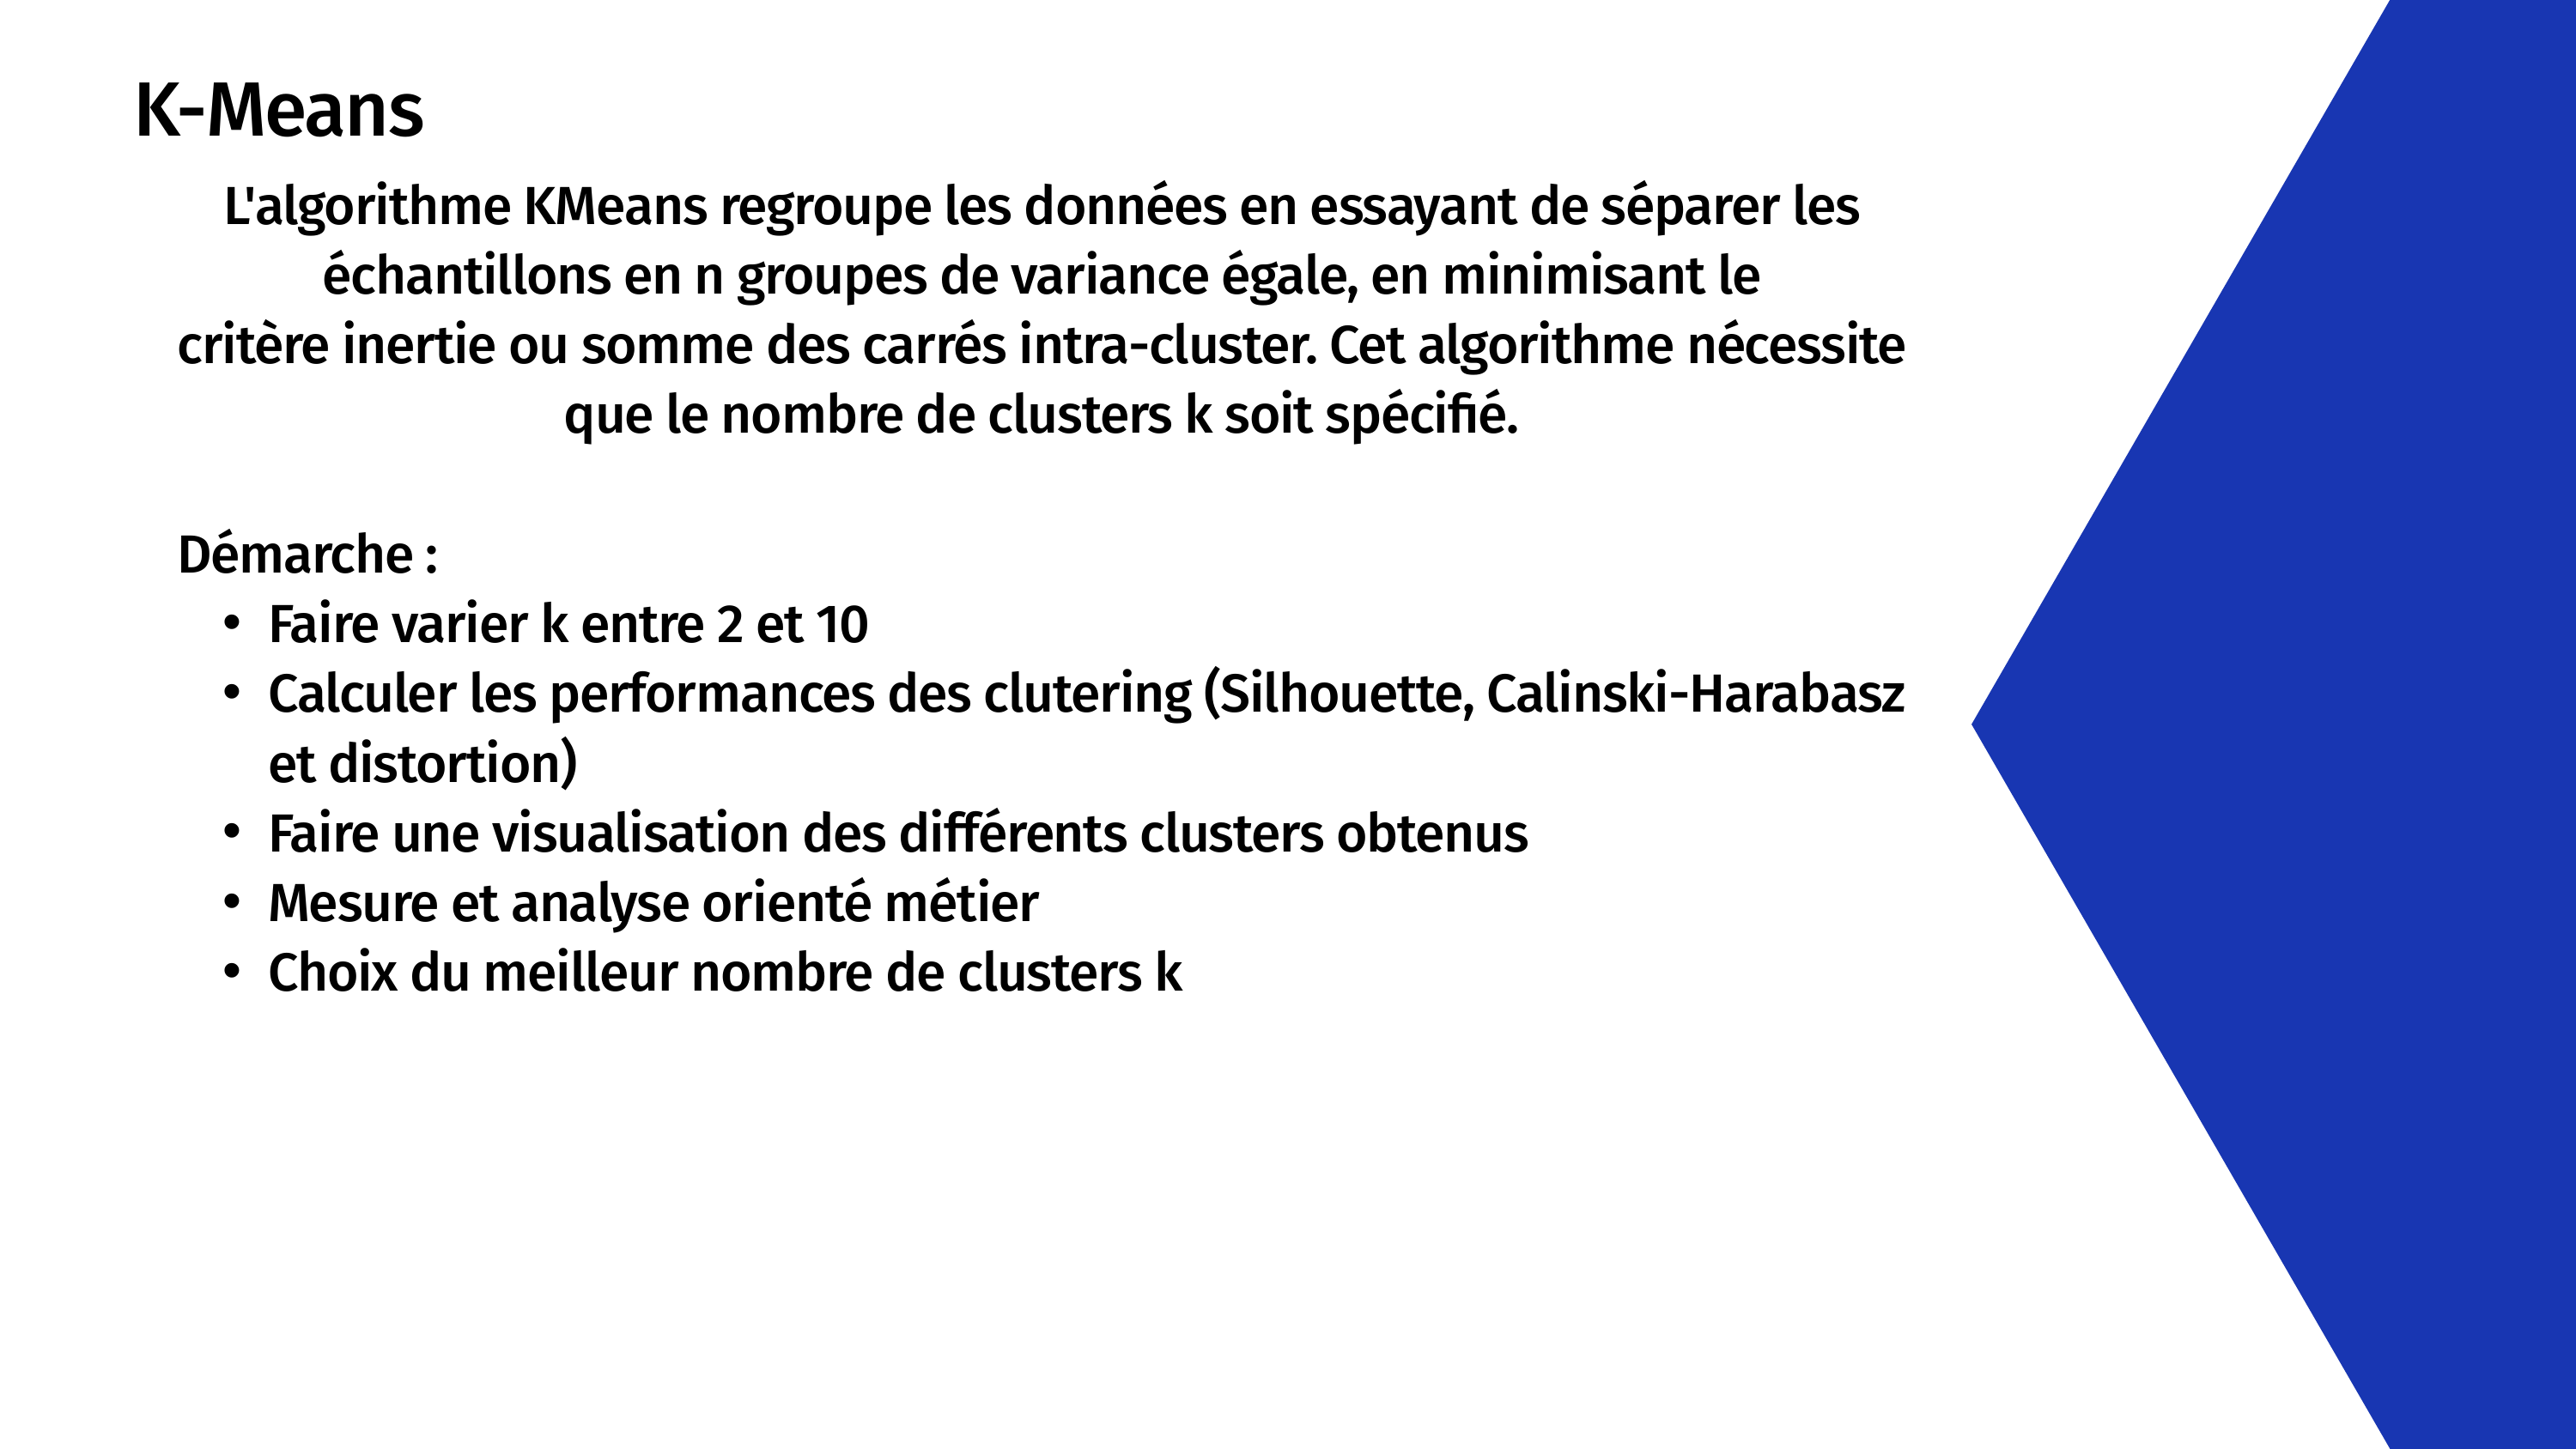

K-Means
L'algorithme KMeans regroupe les données en essayant de séparer les échantillons en n groupes de variance égale, en minimisant le critère inertie ou somme des carrés intra-cluster. Cet algorithme nécessite que le nombre de clusters k soit spécifié.

Démarche :
Faire varier k entre 2 et 10
Calculer les performances des clutering (Silhouette, Calinski-Harabasz et distortion)
Faire une visualisation des différents clusters obtenus
Mesure et analyse orienté métier
Choix du meilleur nombre de clusters k